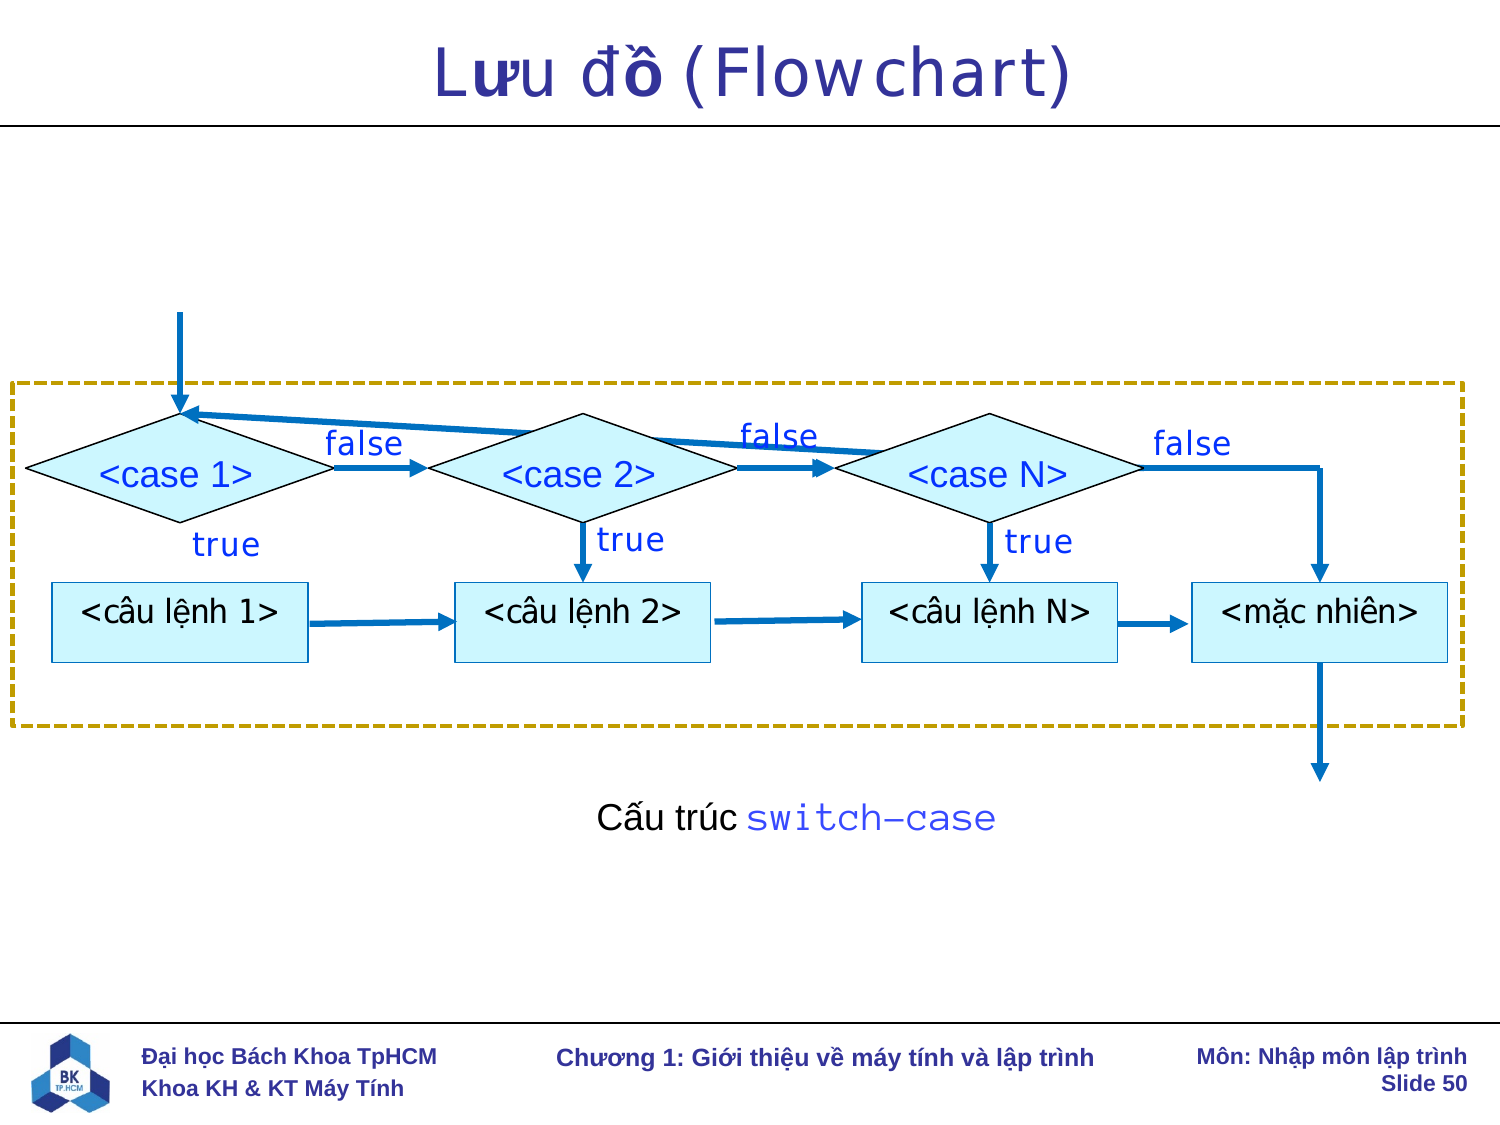

# Lưu đồ (Flowchart)

false

<case 1>

<case 2>

<case N>
false
false
true
true
true
<câu lệnh 1>
<câu lệnh 2>
<câu lệnh N>
<mặc nhiên>
Cấu trúc switch-case